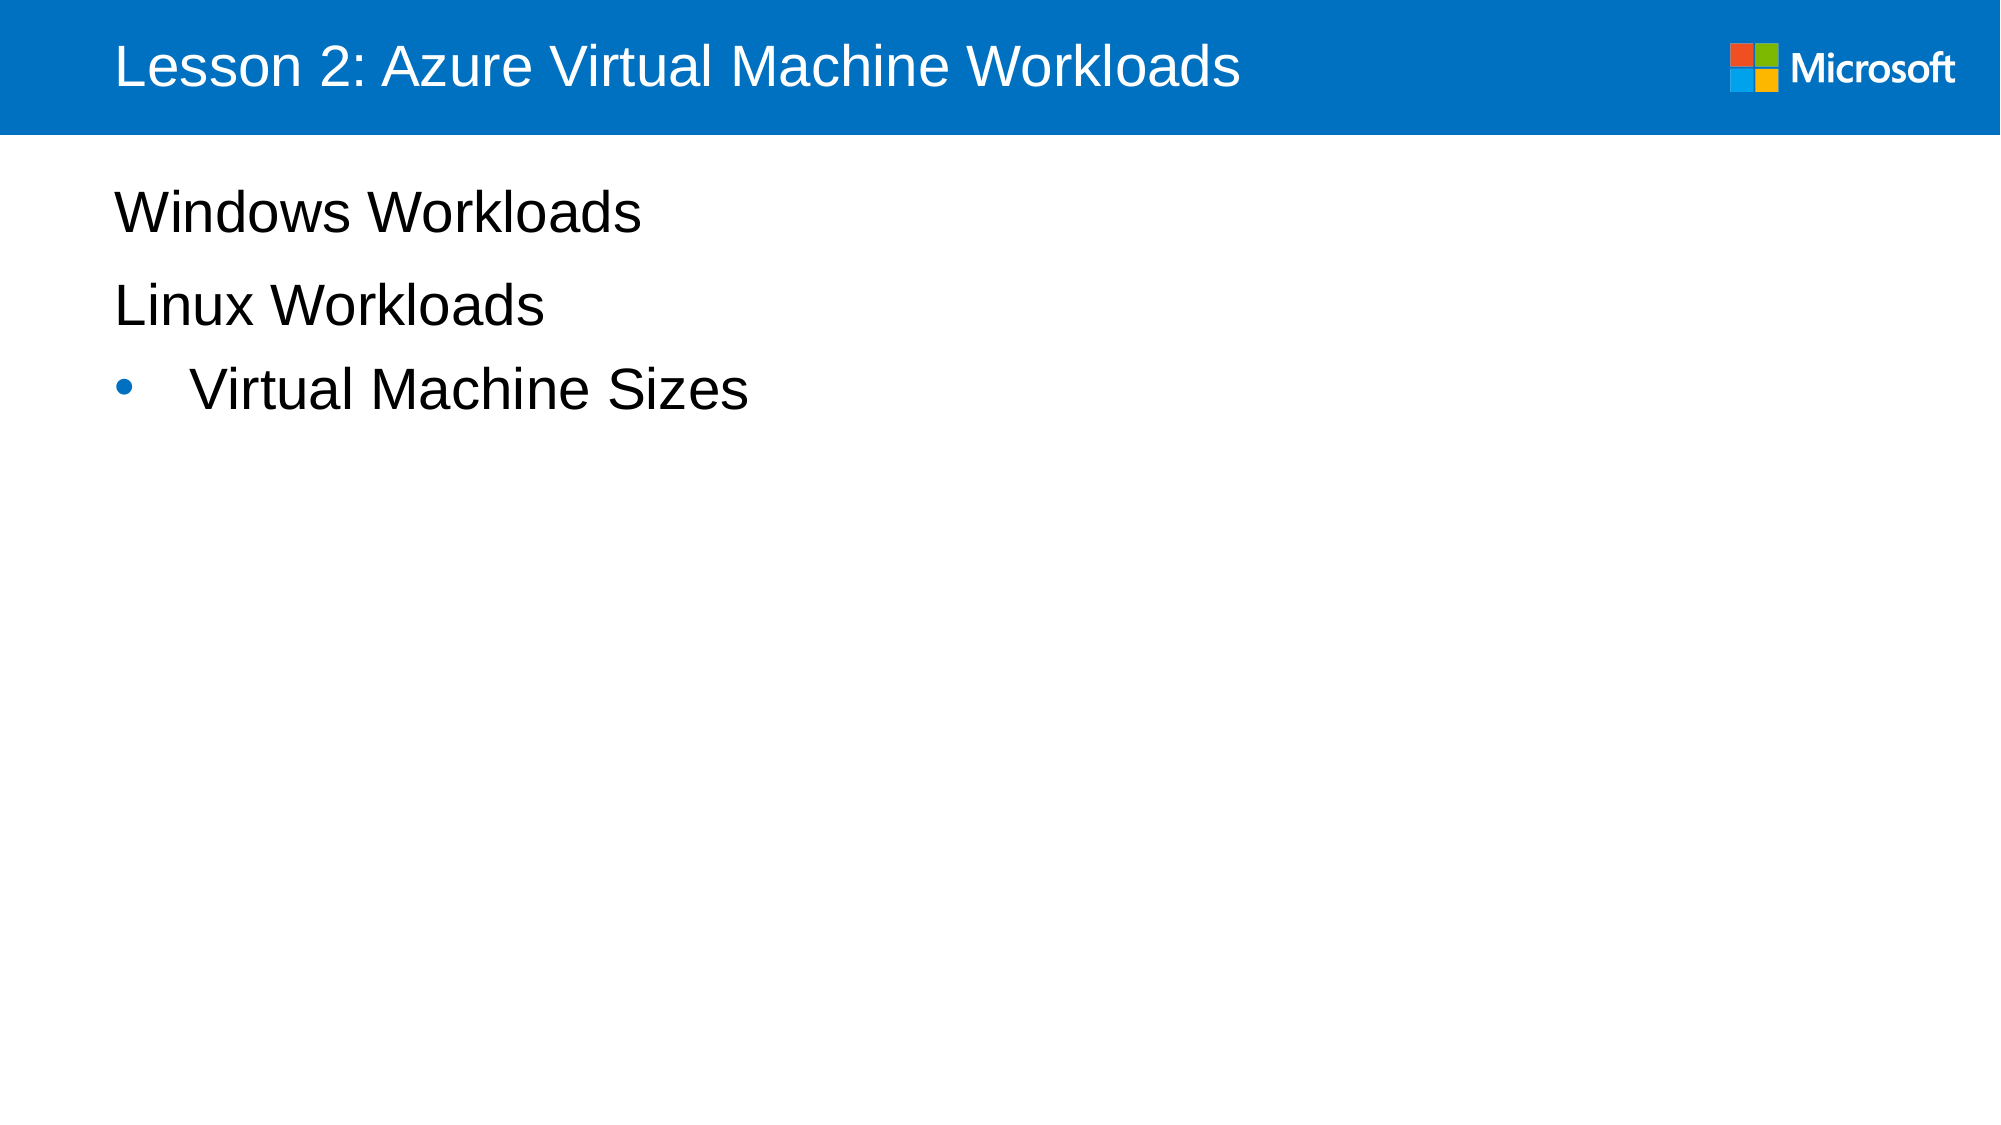

# Lesson 2: Azure Virtual Machine Workloads
Windows Workloads
Linux Workloads
Virtual Machine Sizes